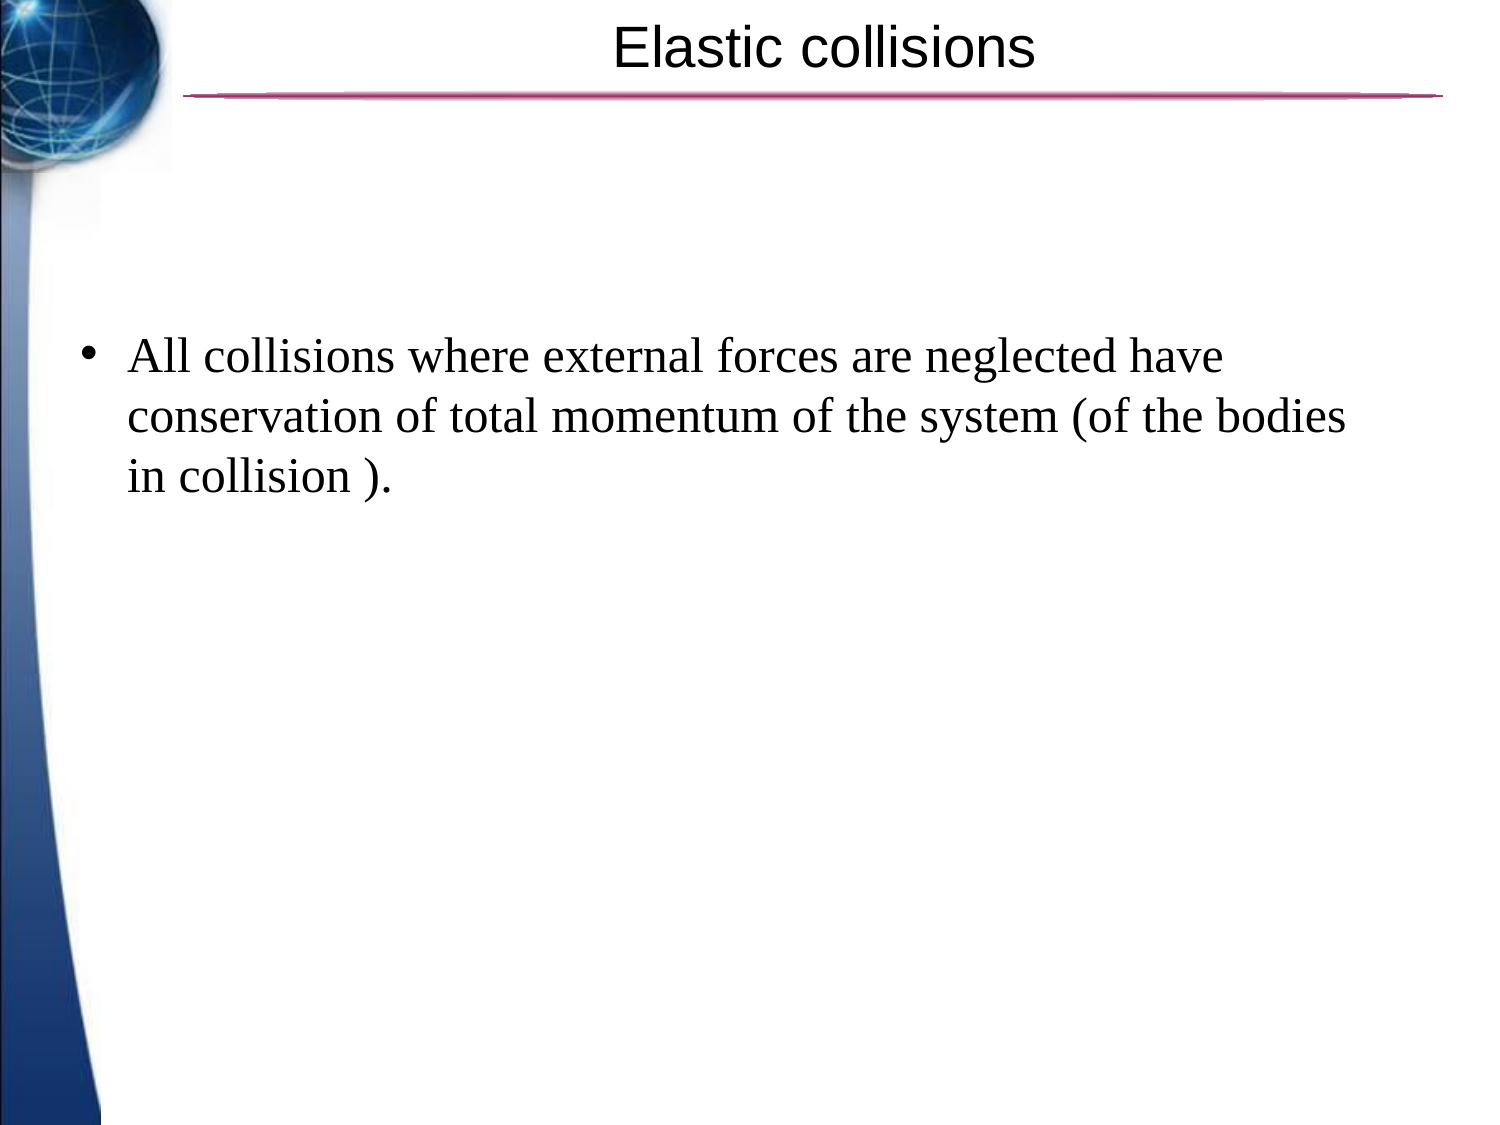

# Elastic collisions
All collisions where external forces are neglected have conservation of total momentum of the system (of the bodies in collision ).
59